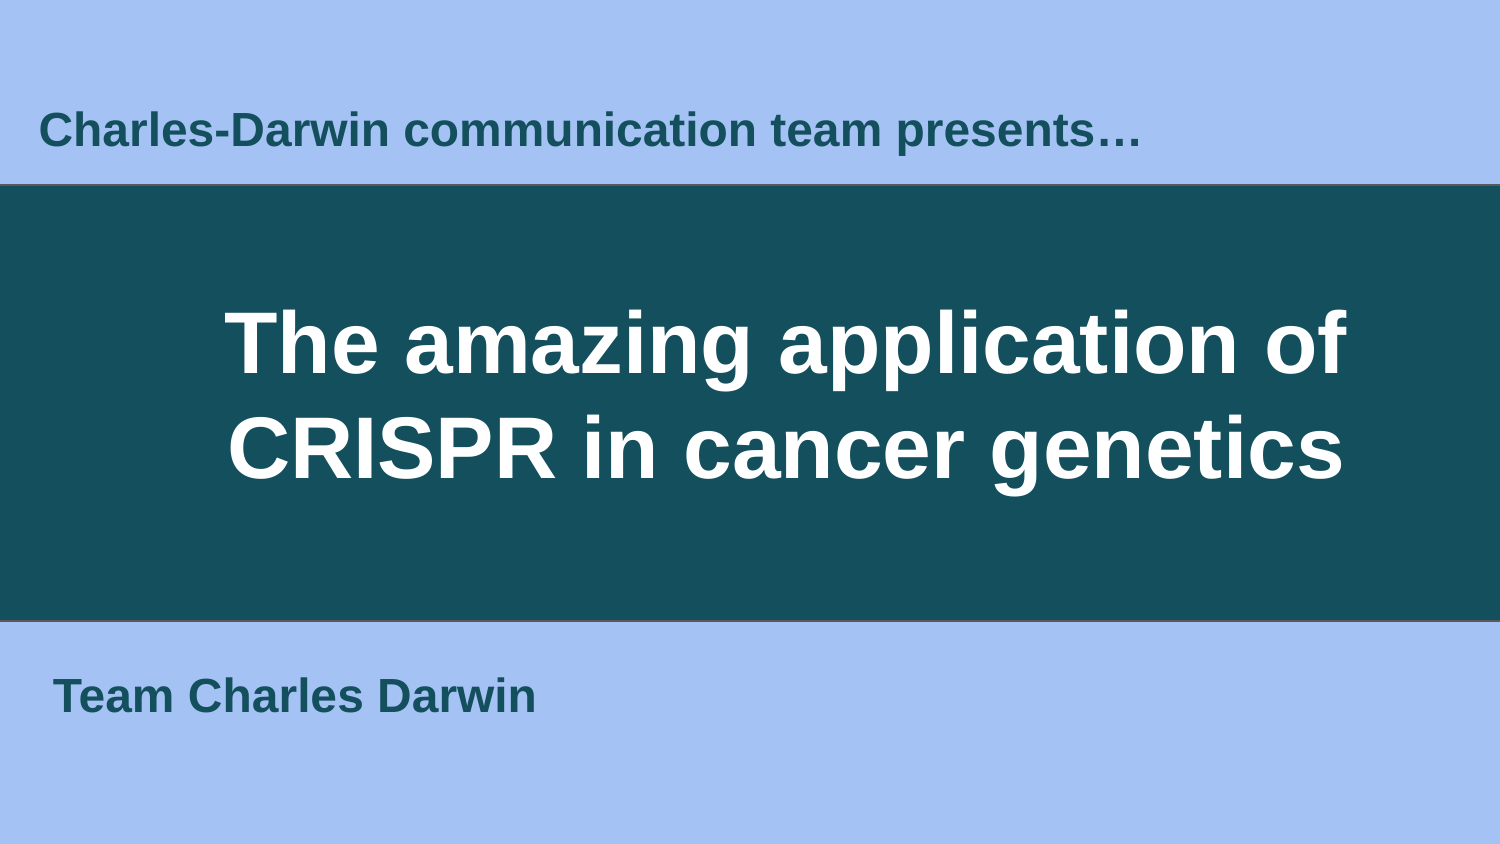

Charles-Darwin communication team presents…

The amazing application of CRISPR in cancer genetics
Team Charles Darwin